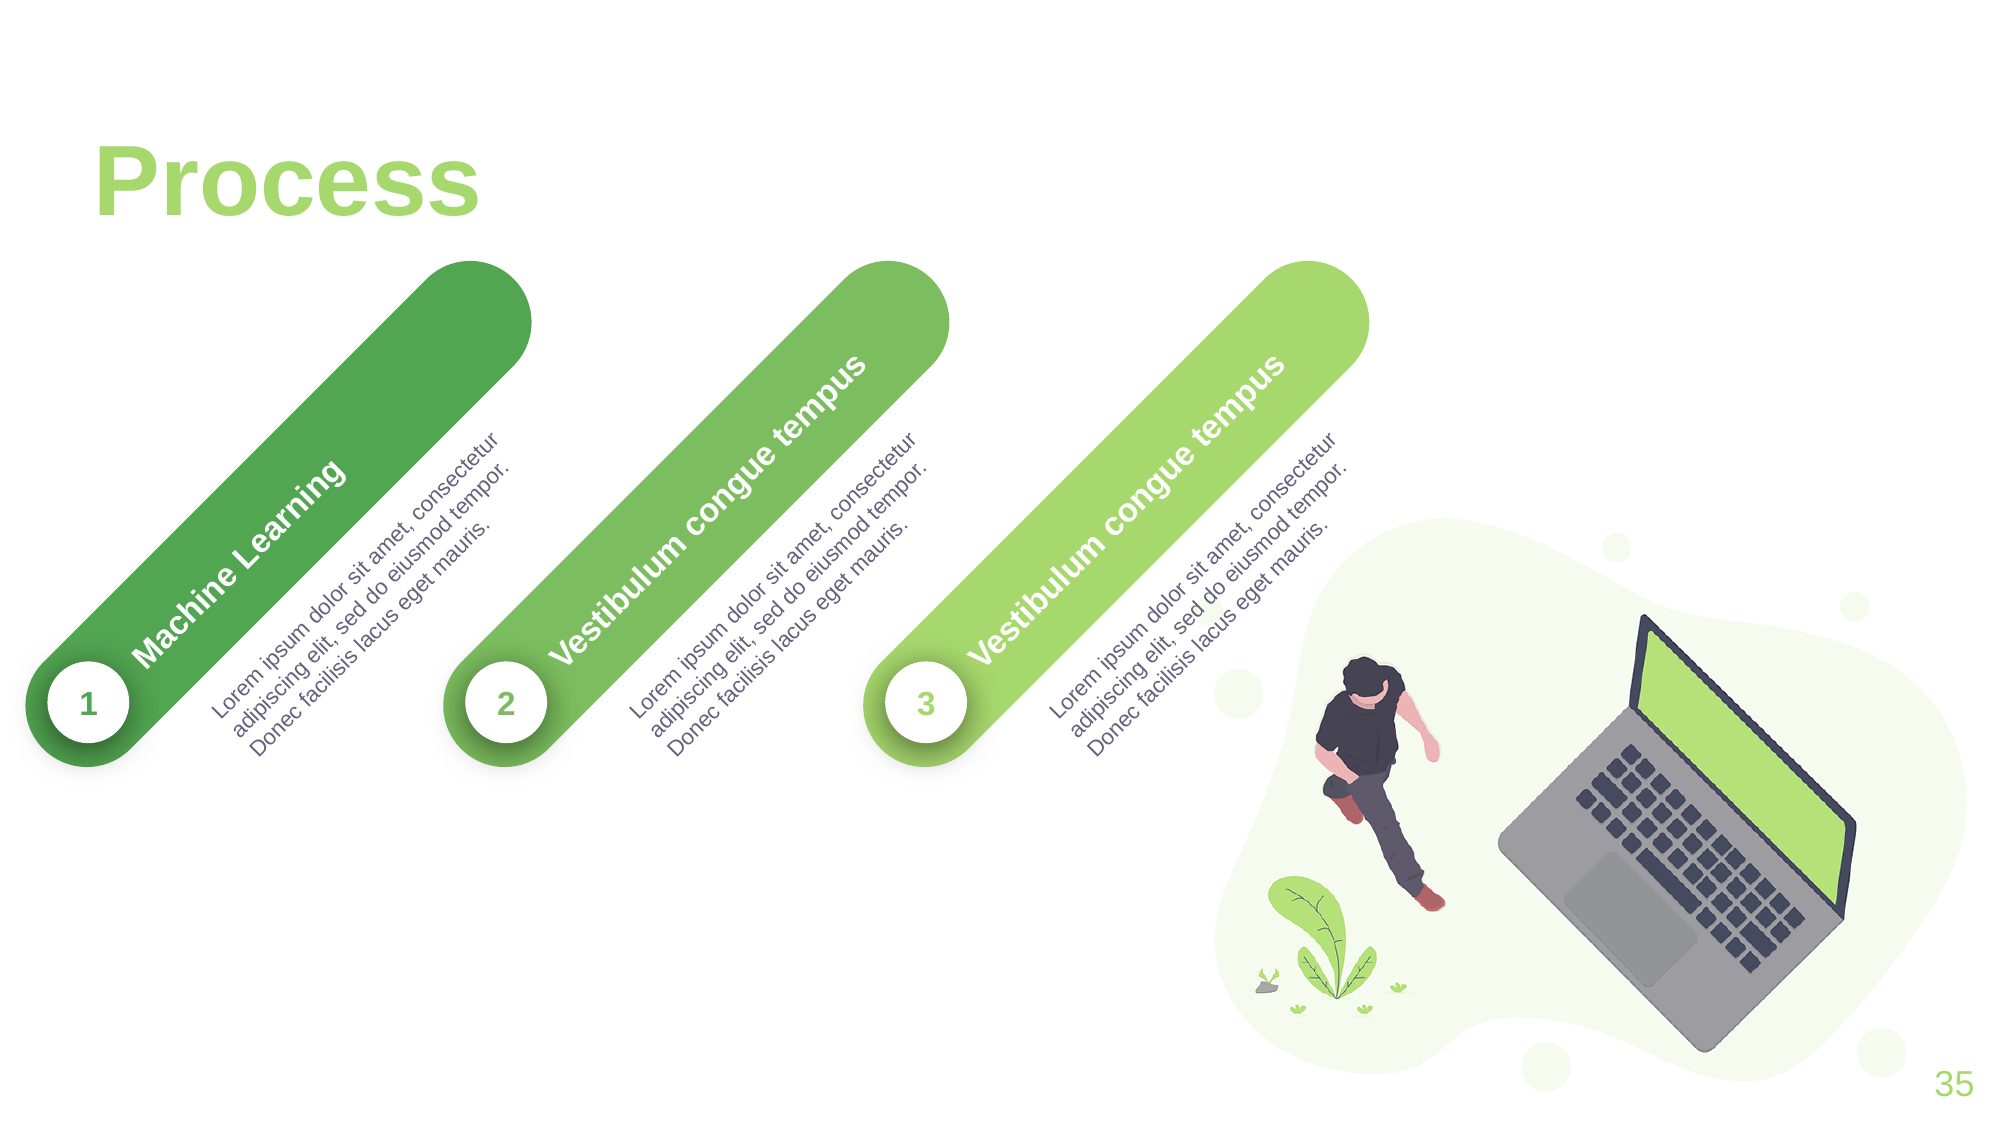

# Process

Machine Learning
Lorem ipsum dolor sit amet, consectetur adipiscing elit, sed do eiusmod tempor. Donec facilisis lacus eget mauris.
1

Vestibulum congue tempus
Lorem ipsum dolor sit amet, consectetur adipiscing elit, sed do eiusmod tempor. Donec facilisis lacus eget mauris.
2

Vestibulum congue tempus
Lorem ipsum dolor sit amet, consectetur adipiscing elit, sed do eiusmod tempor. Donec facilisis lacus eget mauris.
3
35